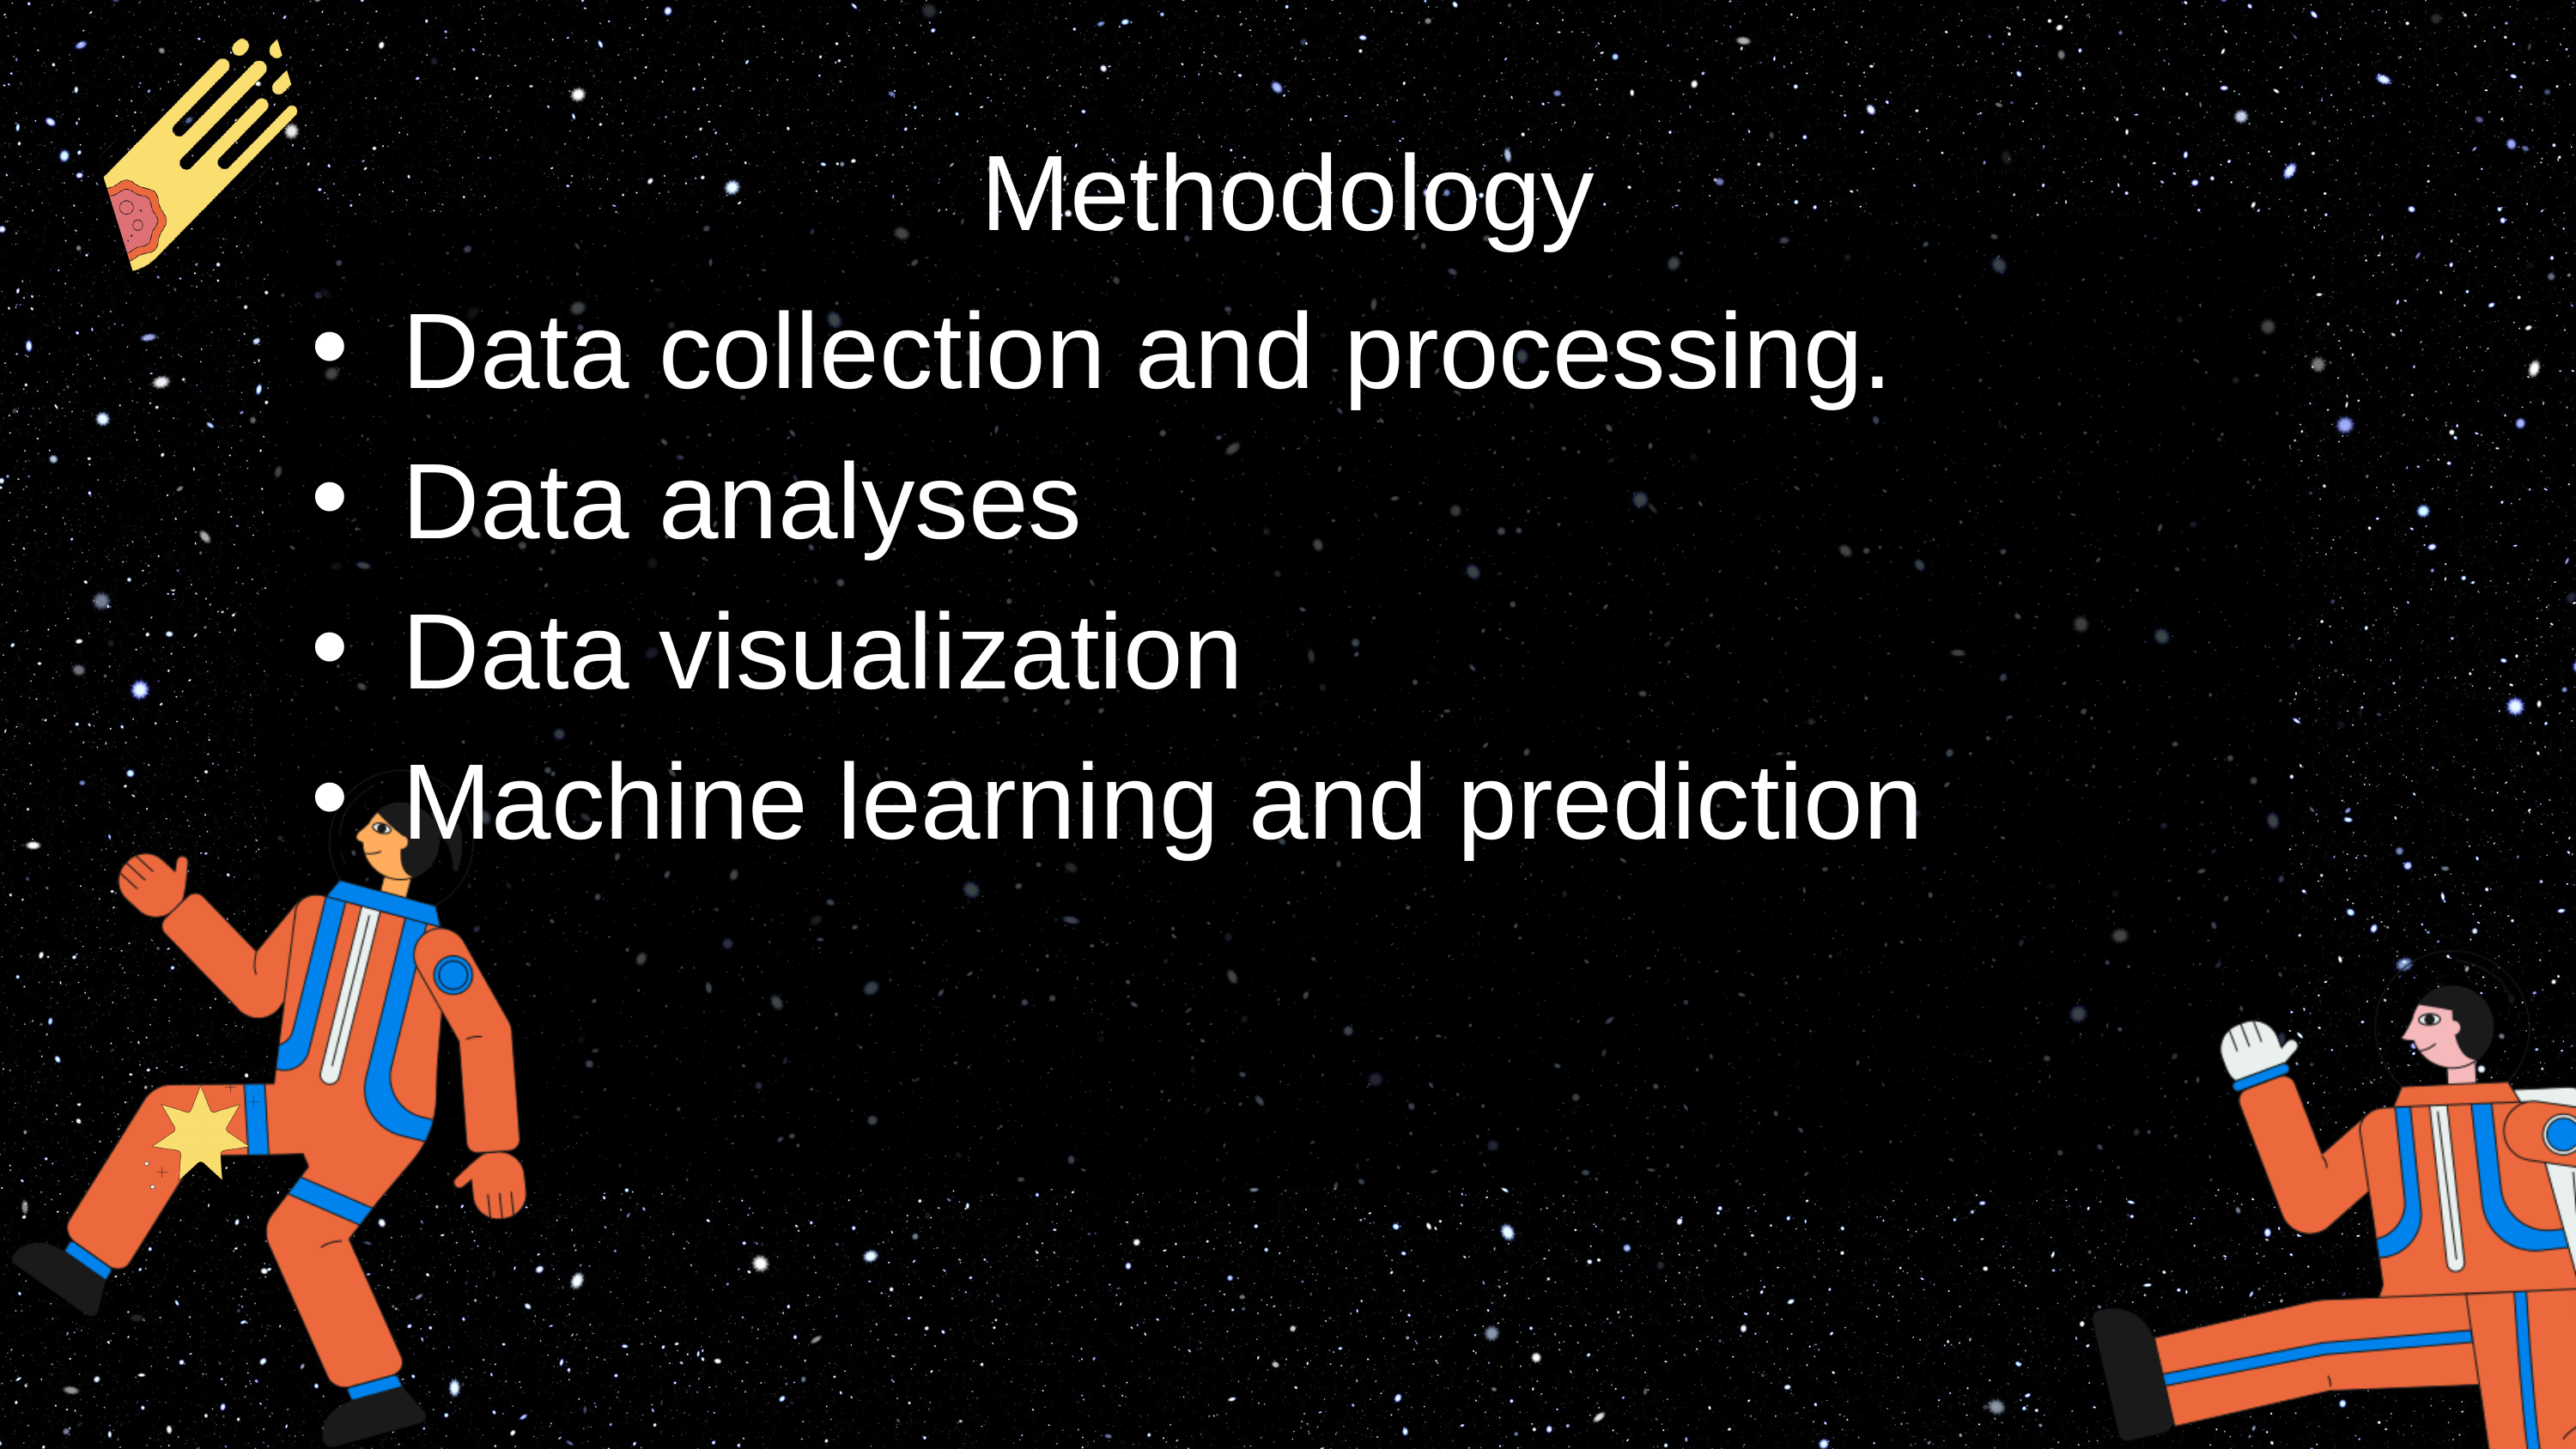

Methodology

Data collection and processing.
Data analyses
Data visualization
Machine learning and prediction